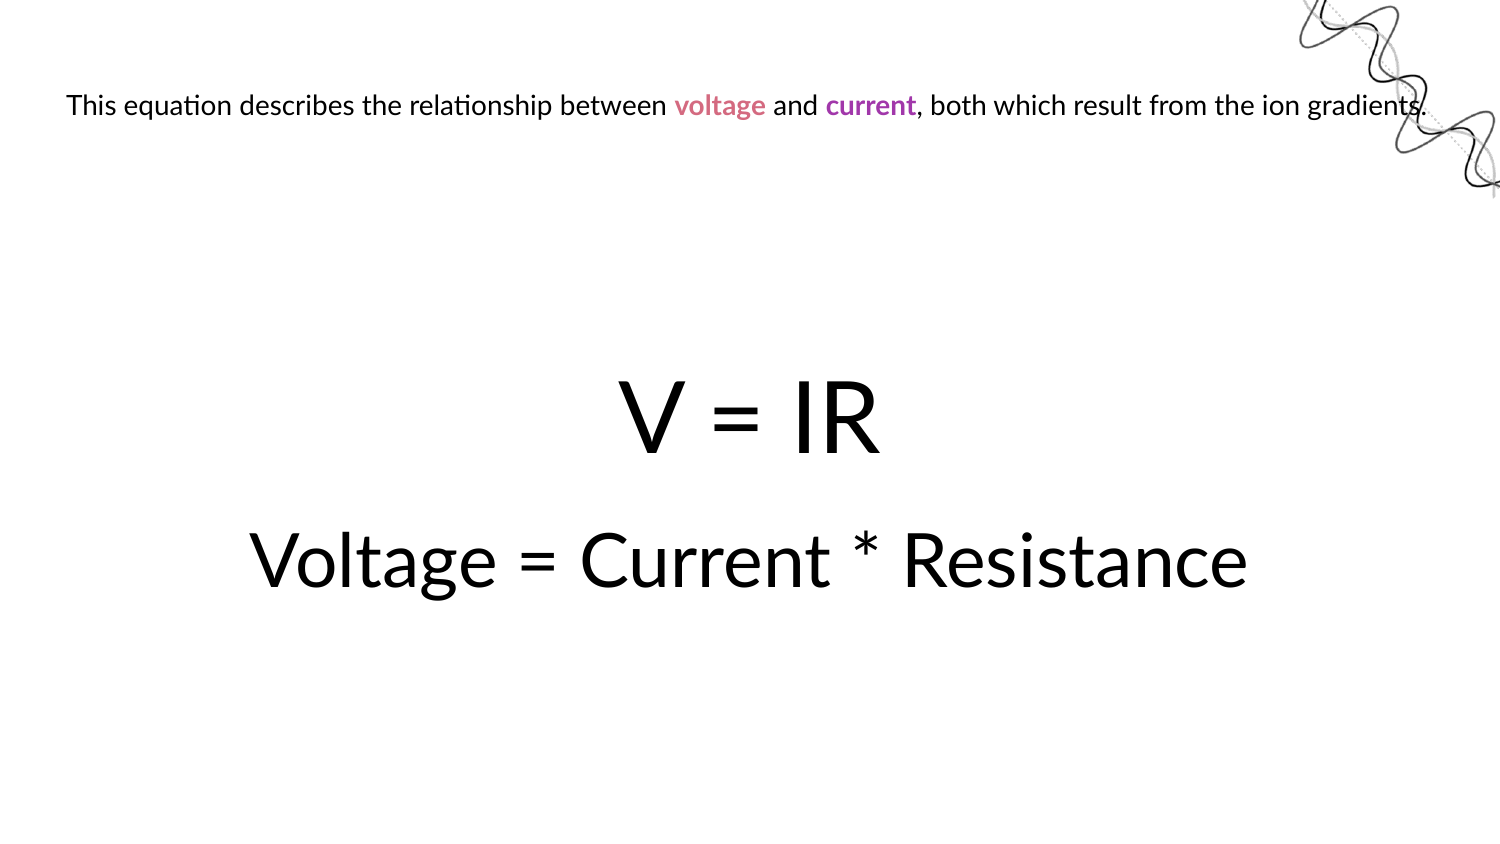

# This equation describes the relationship between voltage and current, both which result from the ion gradients.
V = IR
Voltage = Current * Resistance